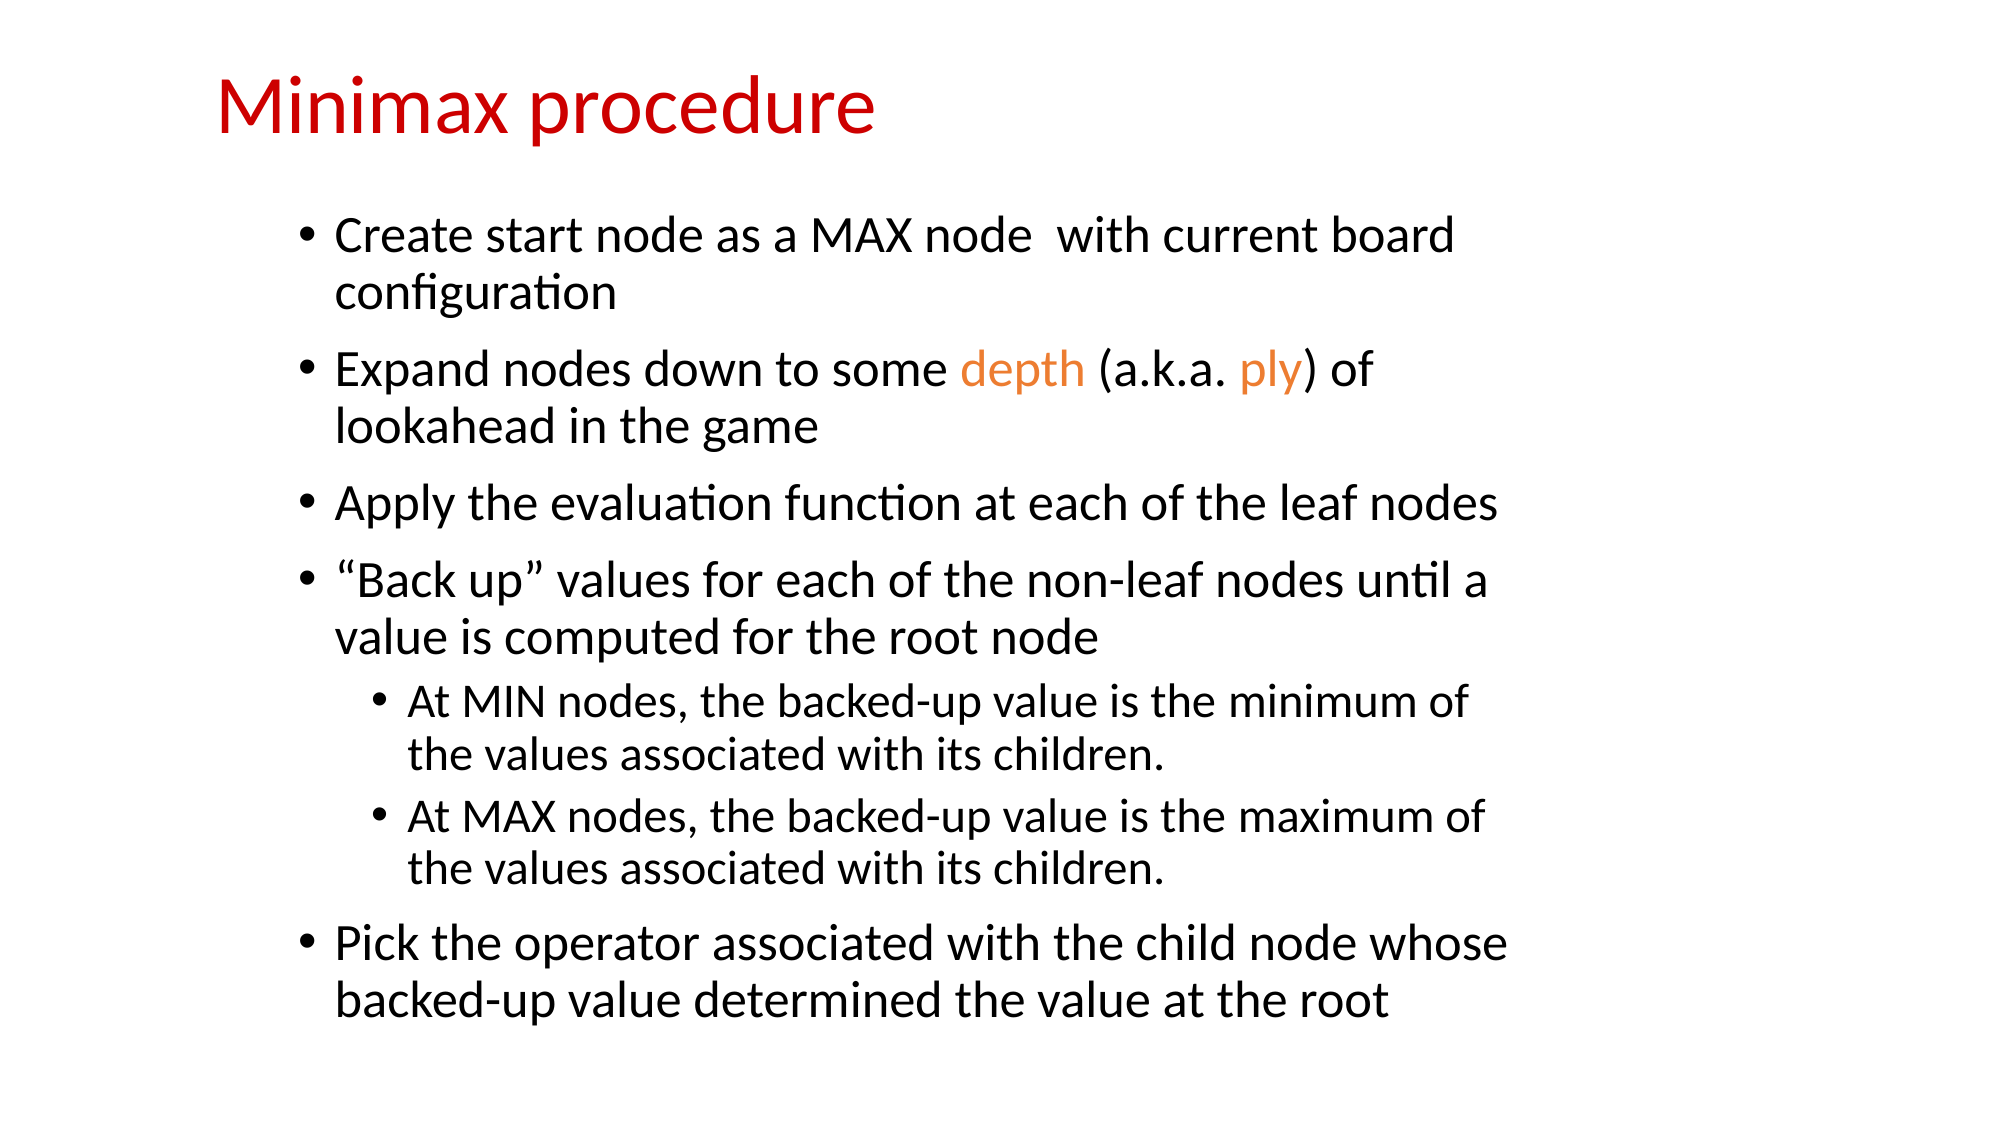

# Minimax procedure
Create start node as a MAX node  with current board configuration
Expand nodes down to some depth (a.k.a. ply) of lookahead in the game
Apply the evaluation function at each of the leaf nodes
“Back up” values for each of the non-leaf nodes until a value is computed for the root node
At MIN nodes, the backed-up value is the minimum of the values associated with its children.
At MAX nodes, the backed-up value is the maximum of the values associated with its children.
Pick the operator associated with the child node whose backed-up value determined the value at the root